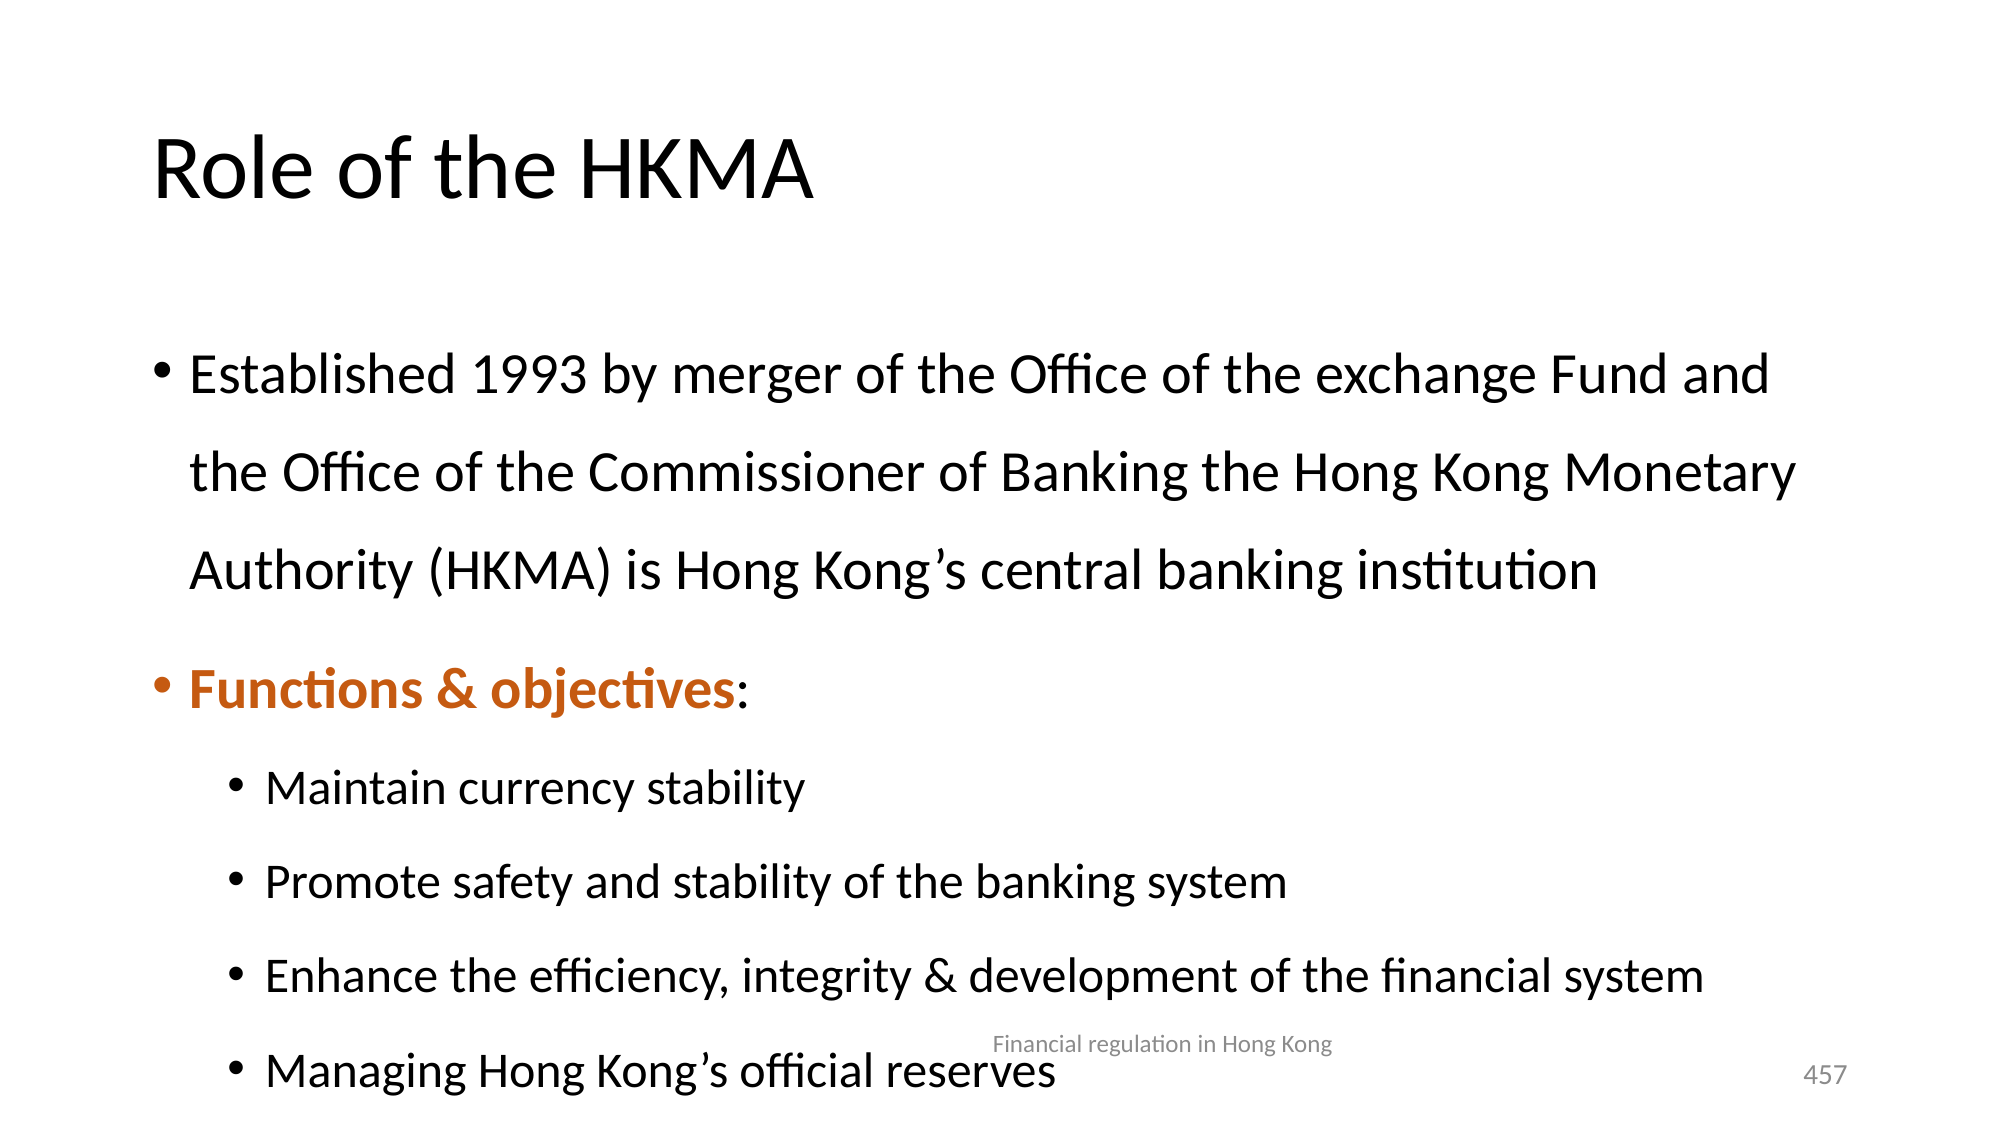

# Role of the HKMA
Established 1993 by merger of the Office of the exchange Fund and the Office of the Commissioner of Banking the Hong Kong Monetary Authority (HKMA) is Hong Kong’s central banking institution
Functions & objectives:
Maintain currency stability
Promote safety and stability of the banking system
Enhance the efficiency, integrity & development of the financial system
Managing Hong Kong’s official reserves
Unlike other central banks, HKMA does not:
Issue banknotes
Act as banker to the Government: this function is historically carried out by commercial banks
Financial regulation in Hong Kong
457